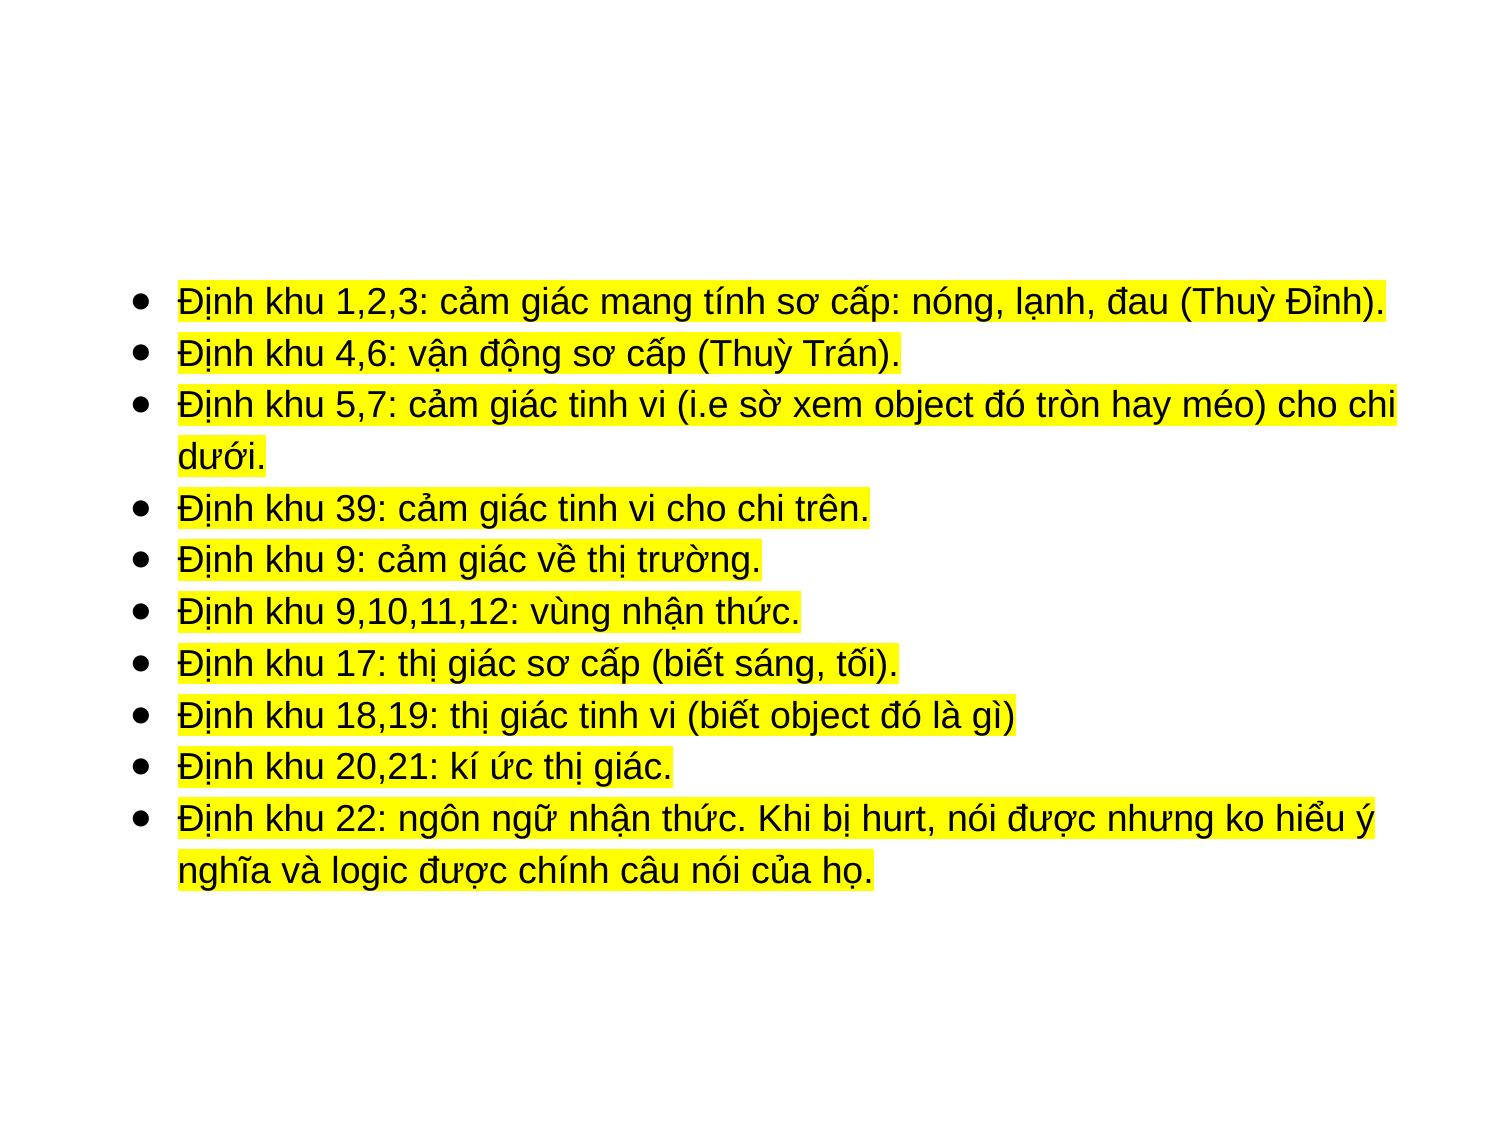

Định khu 1,2,3: cảm giác mang tính sơ cấp: nóng, lạnh, đau (Thuỳ Đỉnh).​
Định khu 4,6: vận động sơ cấp (Thuỳ Trán).​
Định khu 5,7: cảm giác tinh vi (i.e sờ xem object đó tròn hay méo) cho chi dưới.​
Định khu 39: cảm giác tinh vi cho chi trên.​
Định khu 9: cảm giác về thị trường.​
Định khu 9,10,11,12: vùng nhận thức.​
Định khu 17: thị giác sơ cấp (biết sáng, tối).​
Định khu 18,19: thị giác tinh vi (biết object đó là gì)​
Định khu 20,21: kí ức thị giác.​
Định khu 22: ngôn ngữ nhận thức. Khi bị hurt, nói được nhưng ko hiểu ý nghĩa và logic được chính câu nói của họ.​